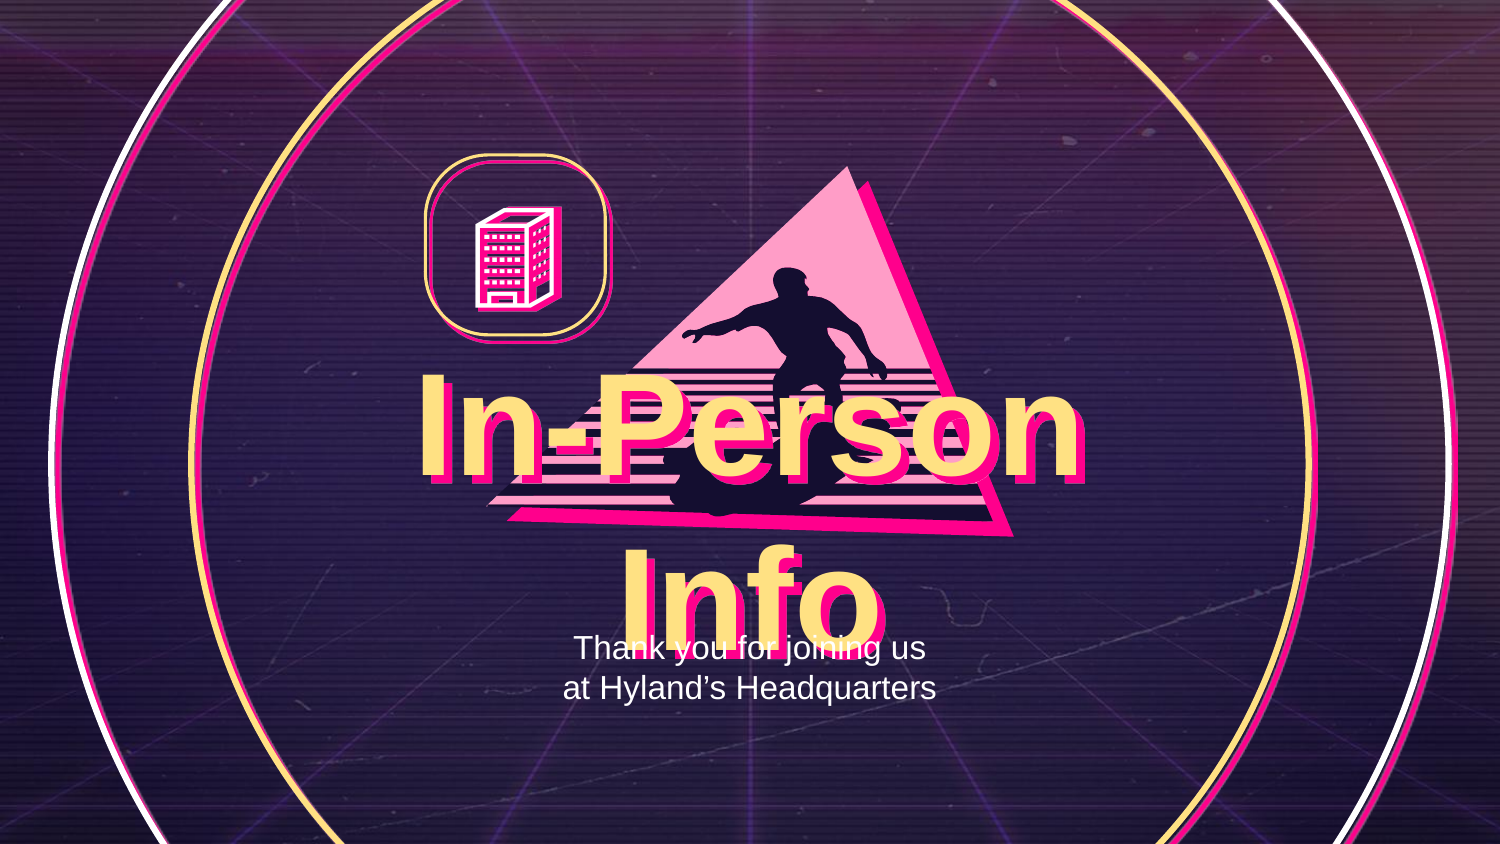

🏢

# In-Person Info
Thank you for joining us at Hyland’s Headquarters